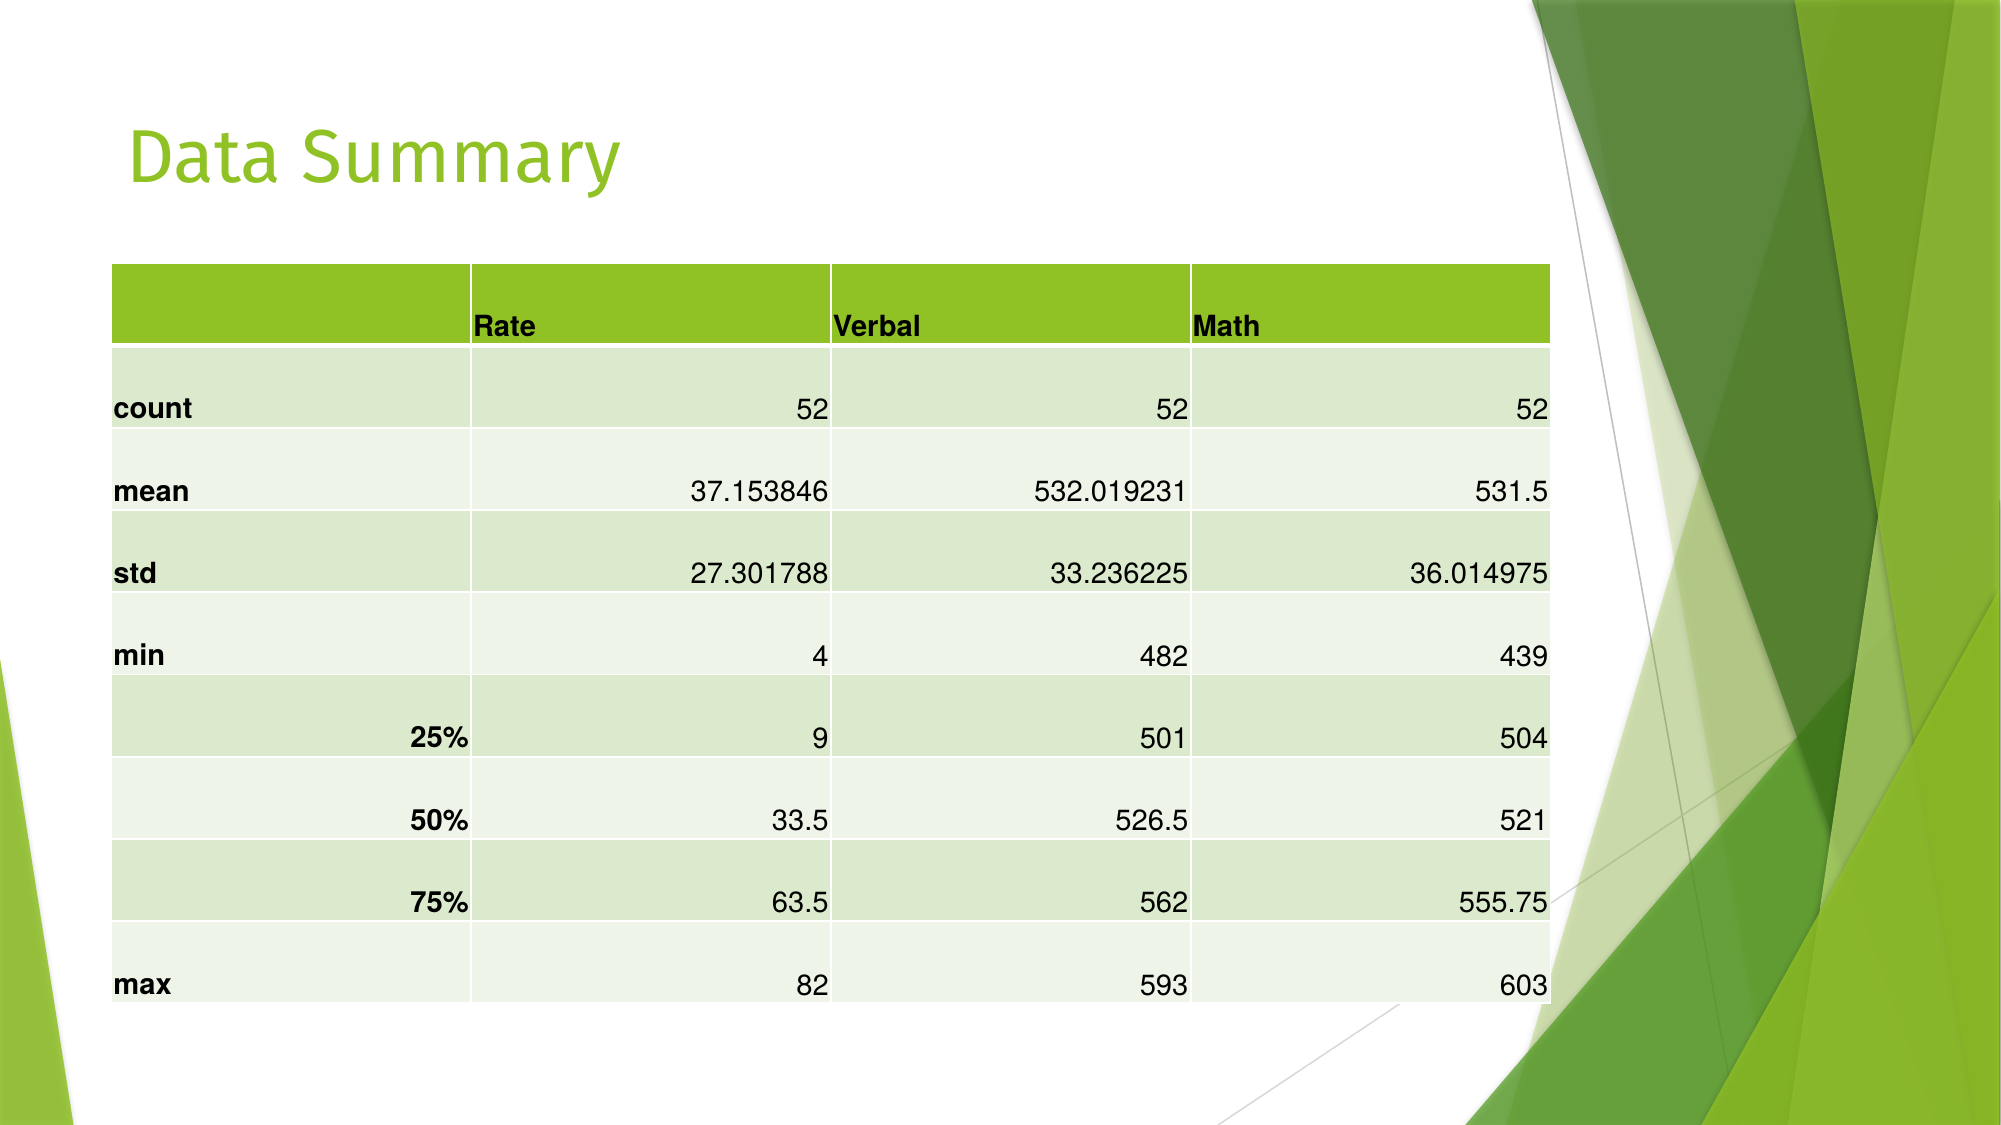

# Data Summary
|  | Rate | Verbal | Math |
| --- | --- | --- | --- |
| count | 52 | 52 | 52 |
| mean | 37.153846 | 532.019231 | 531.5 |
| std | 27.301788 | 33.236225 | 36.014975 |
| min | 4 | 482 | 439 |
| 25% | 9 | 501 | 504 |
| 50% | 33.5 | 526.5 | 521 |
| 75% | 63.5 | 562 | 555.75 |
| max | 82 | 593 | 603 |